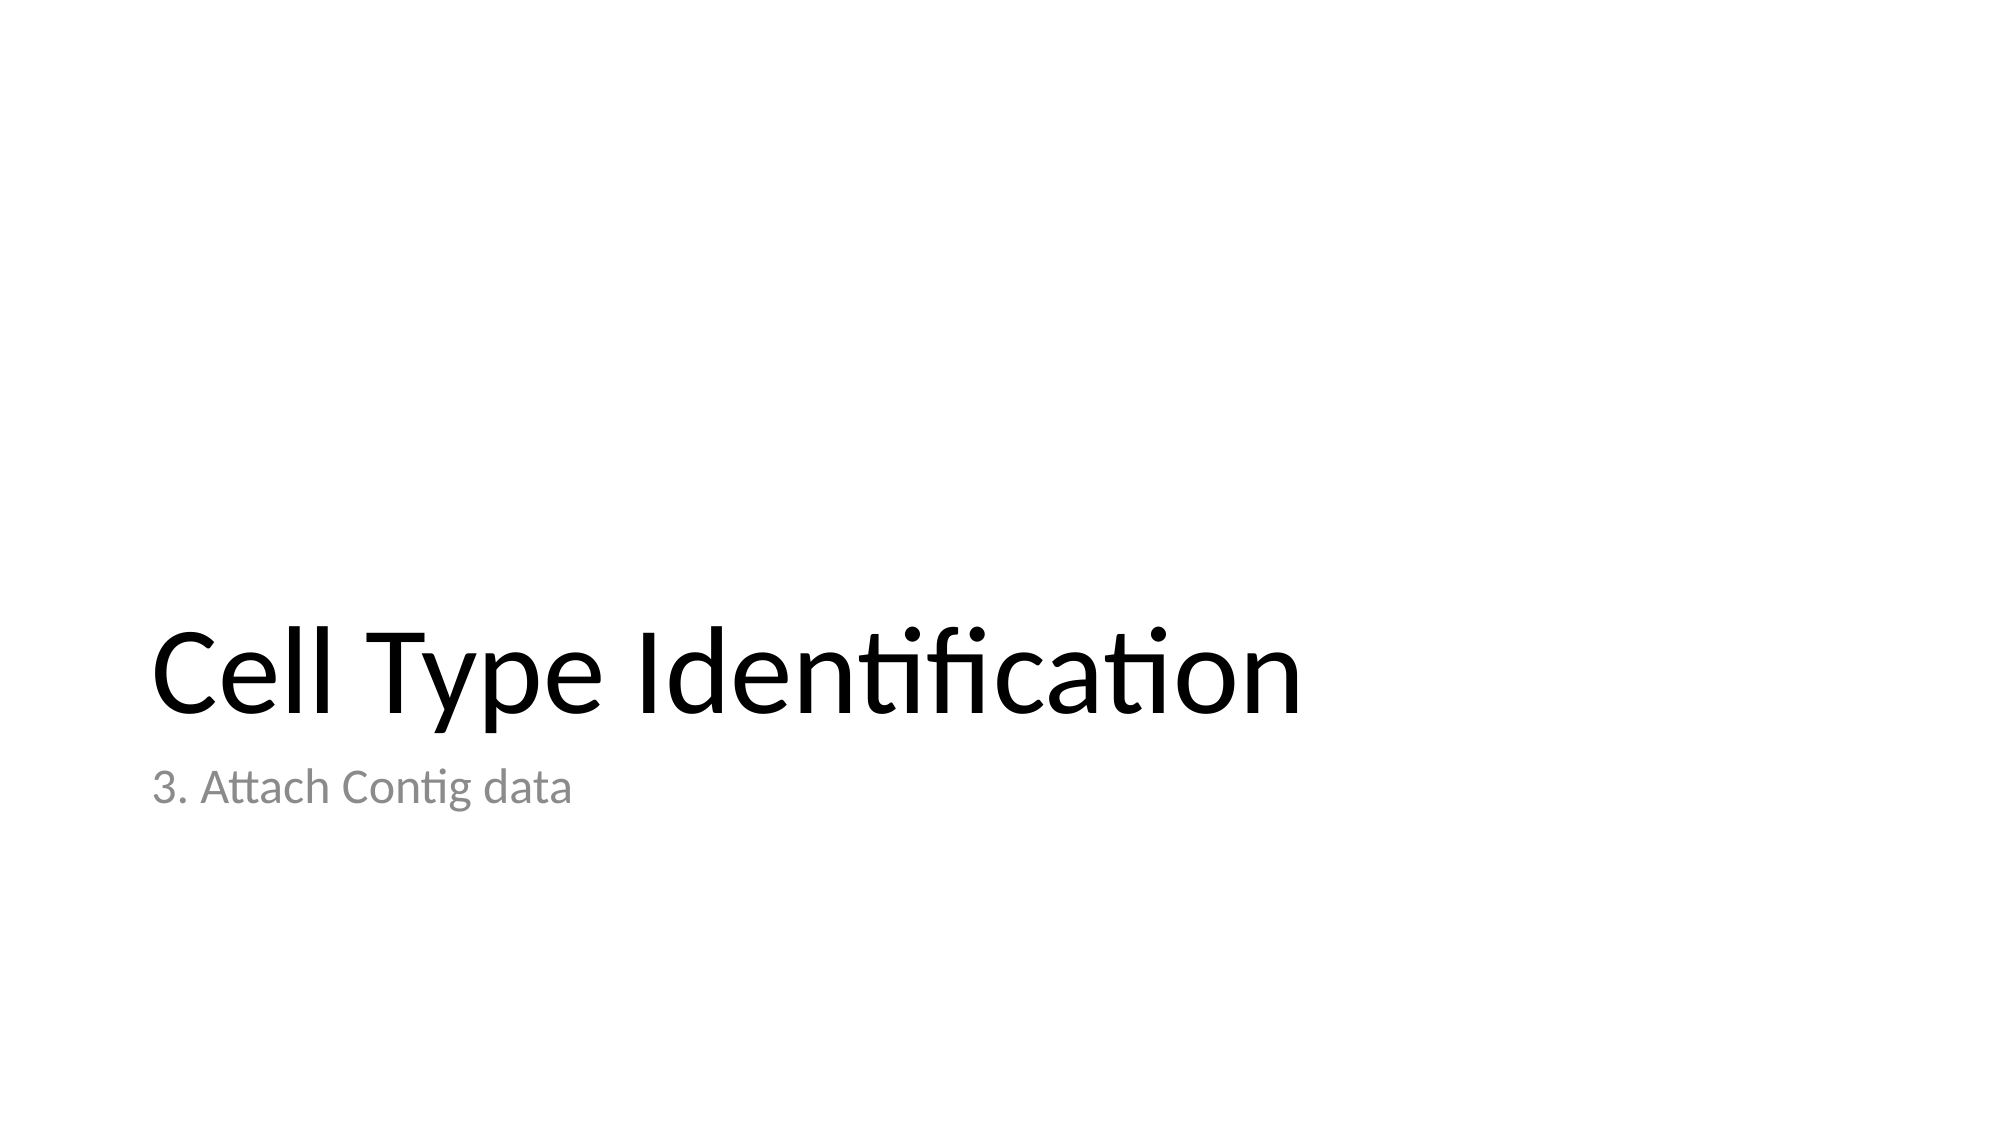

# Cell Type Identification
3. Attach Contig data